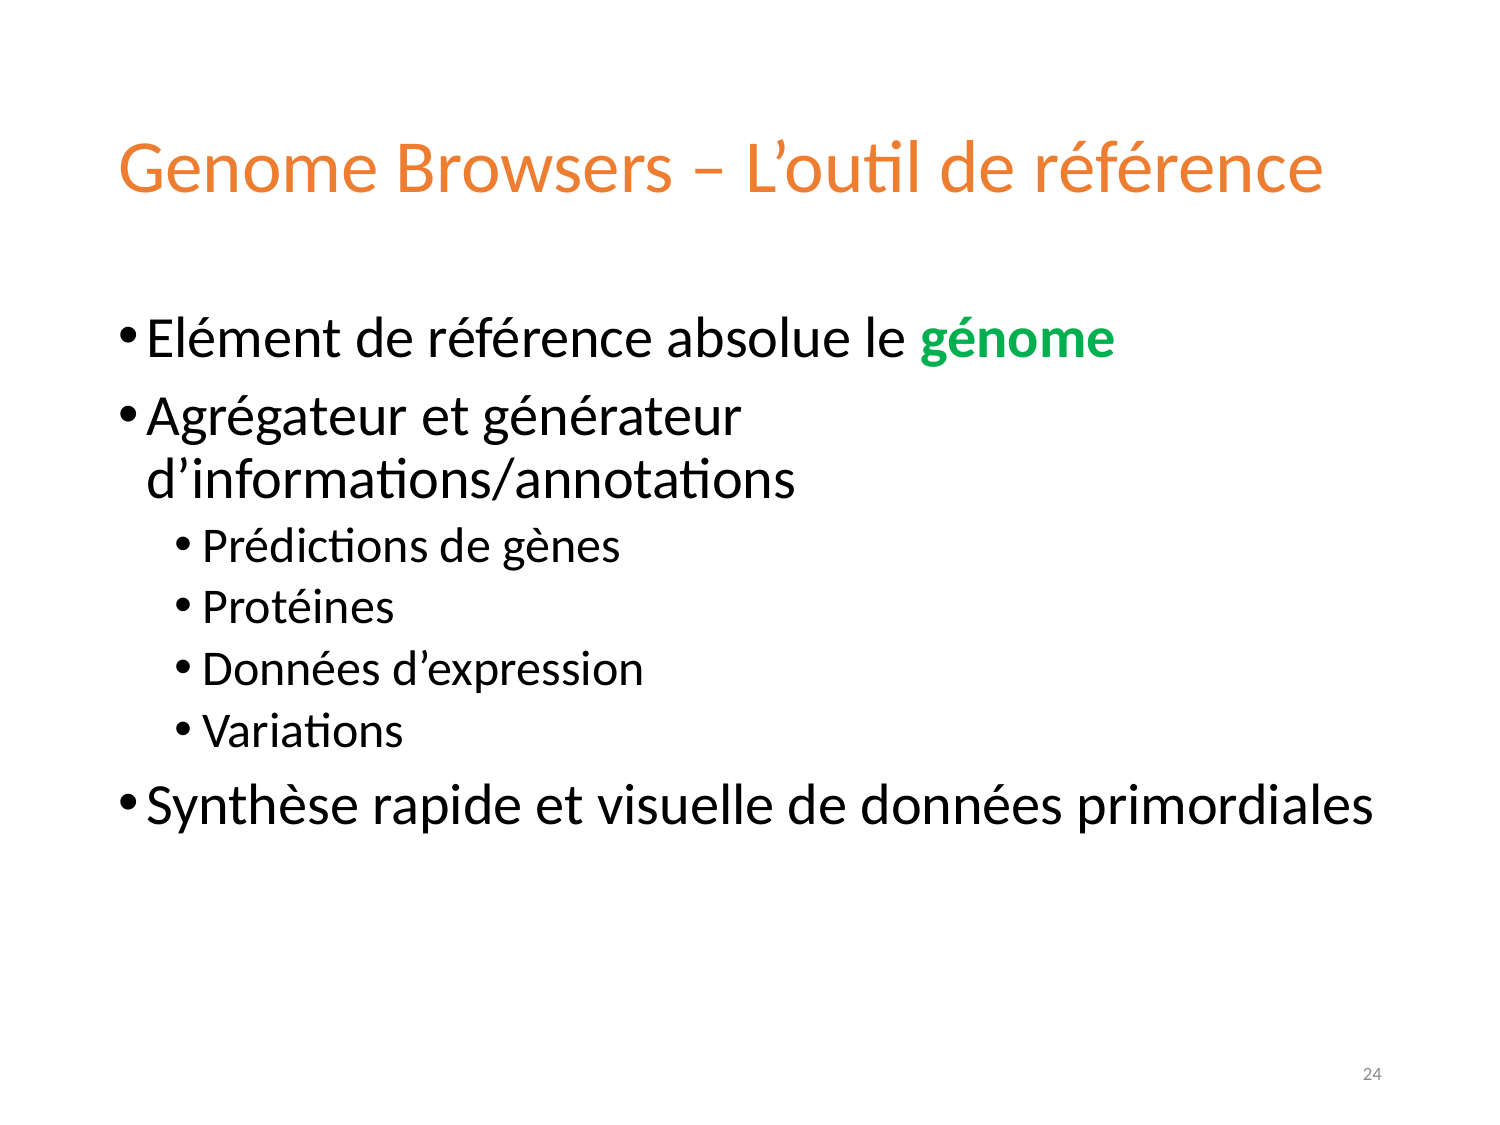

# Genome Browsers – L’outil de référence
Elément de référence absolue le génome
Agrégateur et générateur d’informations/annotations
Prédictions de gènes
Protéines
Données d’expression
Variations
Synthèse rapide et visuelle de données primordiales

24